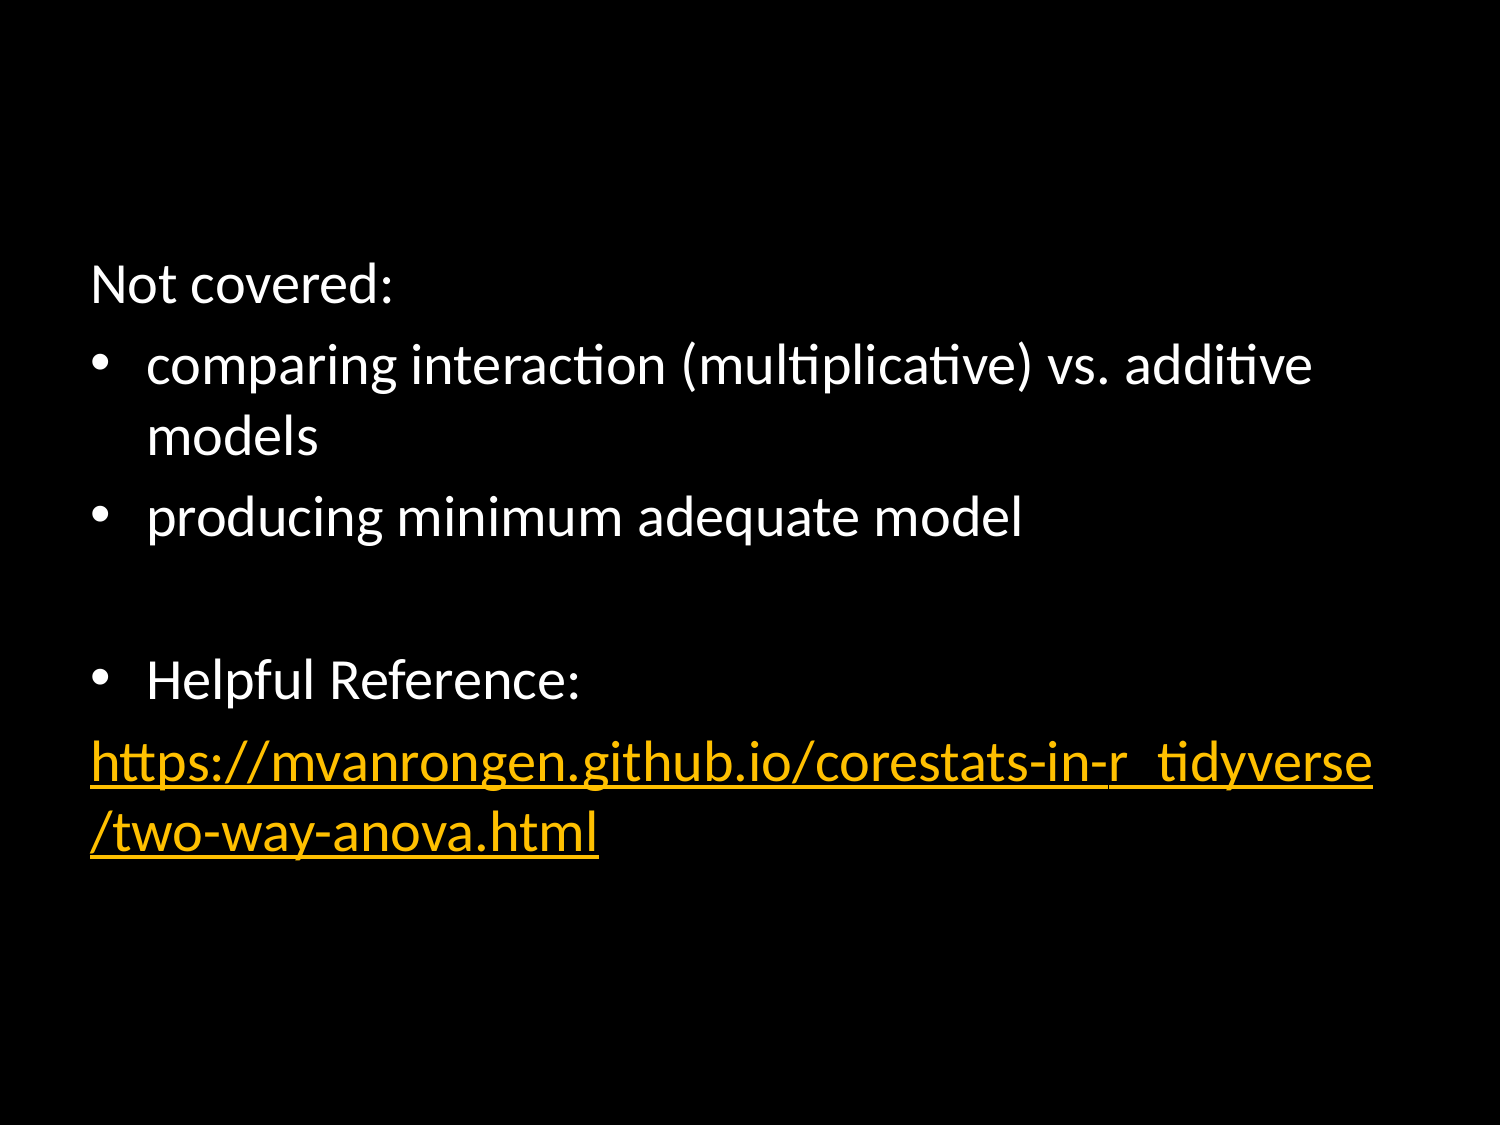

#
Not covered:
comparing interaction (multiplicative) vs. additive models
producing minimum adequate model

Helpful Reference:
https://mvanrongen.github.io/corestats-in-r_tidyverse/two-way-anova.html